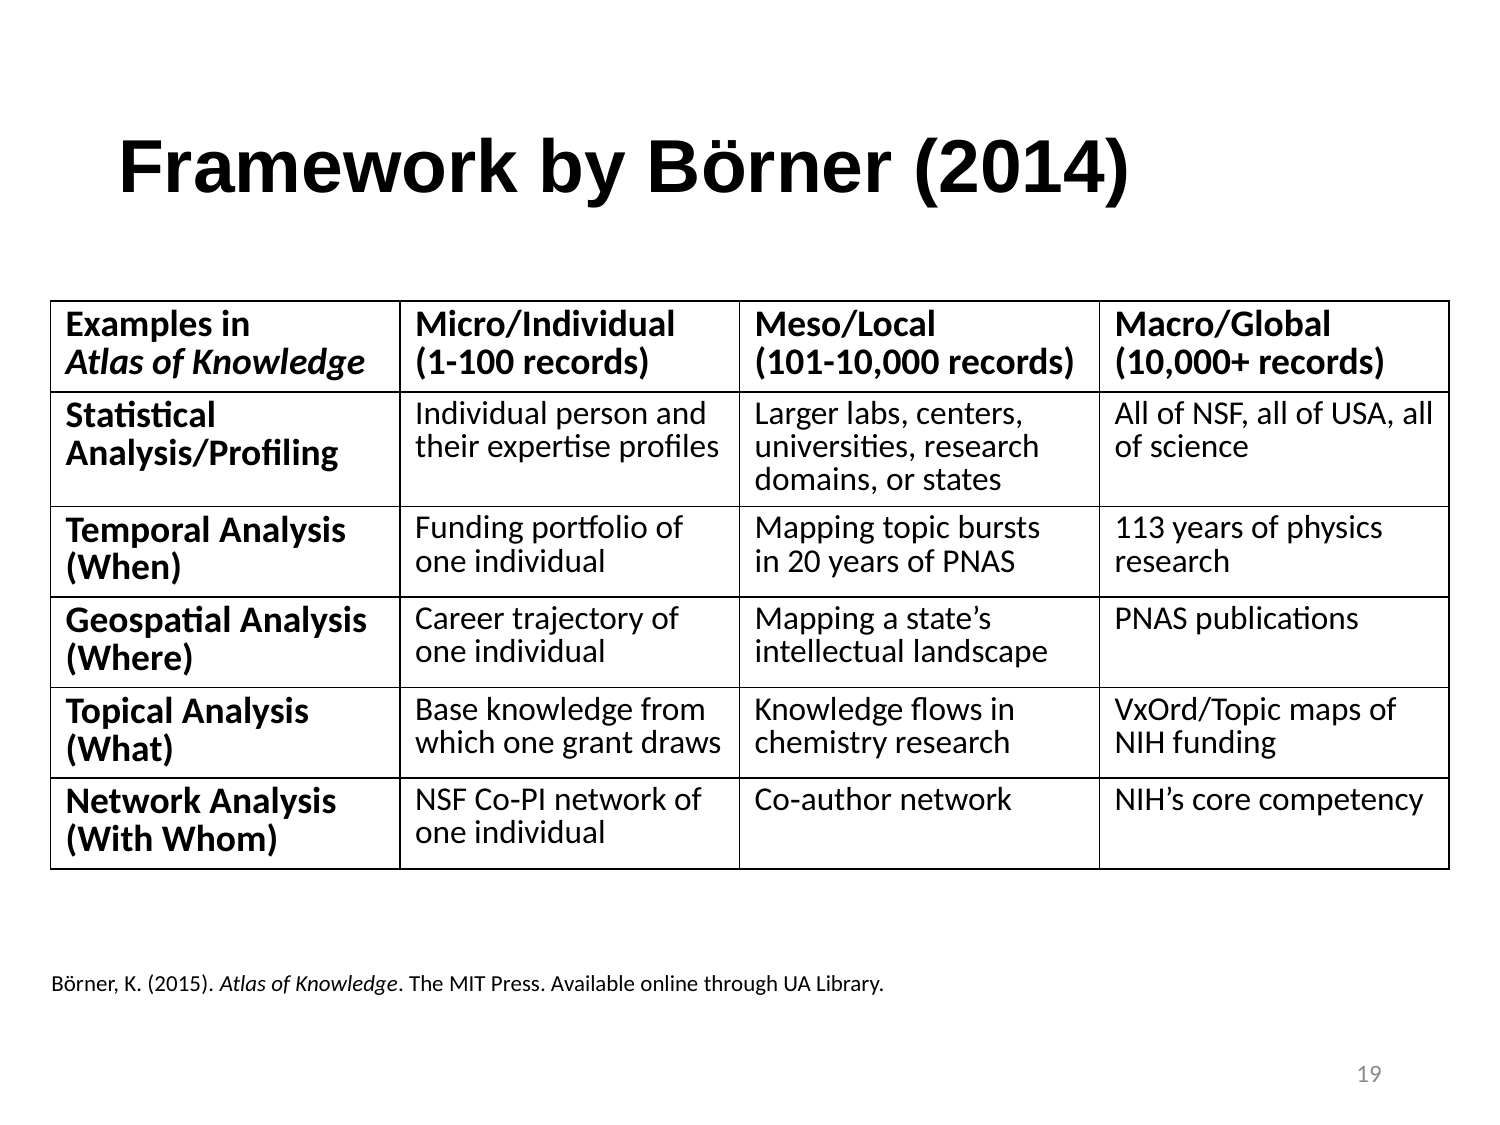

# Framework by Börner (2014)
| Examples in Atlas of Knowledge | Micro/Individual (1-100 records) | Meso/Local (101-10,000 records) | Macro/Global (10,000+ records) |
| --- | --- | --- | --- |
| Statistical Analysis/Profiling | Individual person and their expertise profiles | Larger labs, centers, universities, research domains, or states | All of NSF, all of USA, all of science |
| Temporal Analysis (When) | Funding portfolio of one individual | Mapping topic bursts in 20 years of PNAS | 113 years of physics research |
| Geospatial Analysis (Where) | Career trajectory of  one individual | Mapping a state’s intellectual landscape | PNAS publications |
| Topical Analysis (What) | Base knowledge from which one grant draws | Knowledge flows in chemistry research | VxOrd/Topic maps of NIH funding |
| Network Analysis (With Whom) | NSF Co‐PI network of one individual | Co‐author network | NIH’s core competency |
Börner, K. (2015). Atlas of Knowledge. The MIT Press. Available online through UA Library.
19